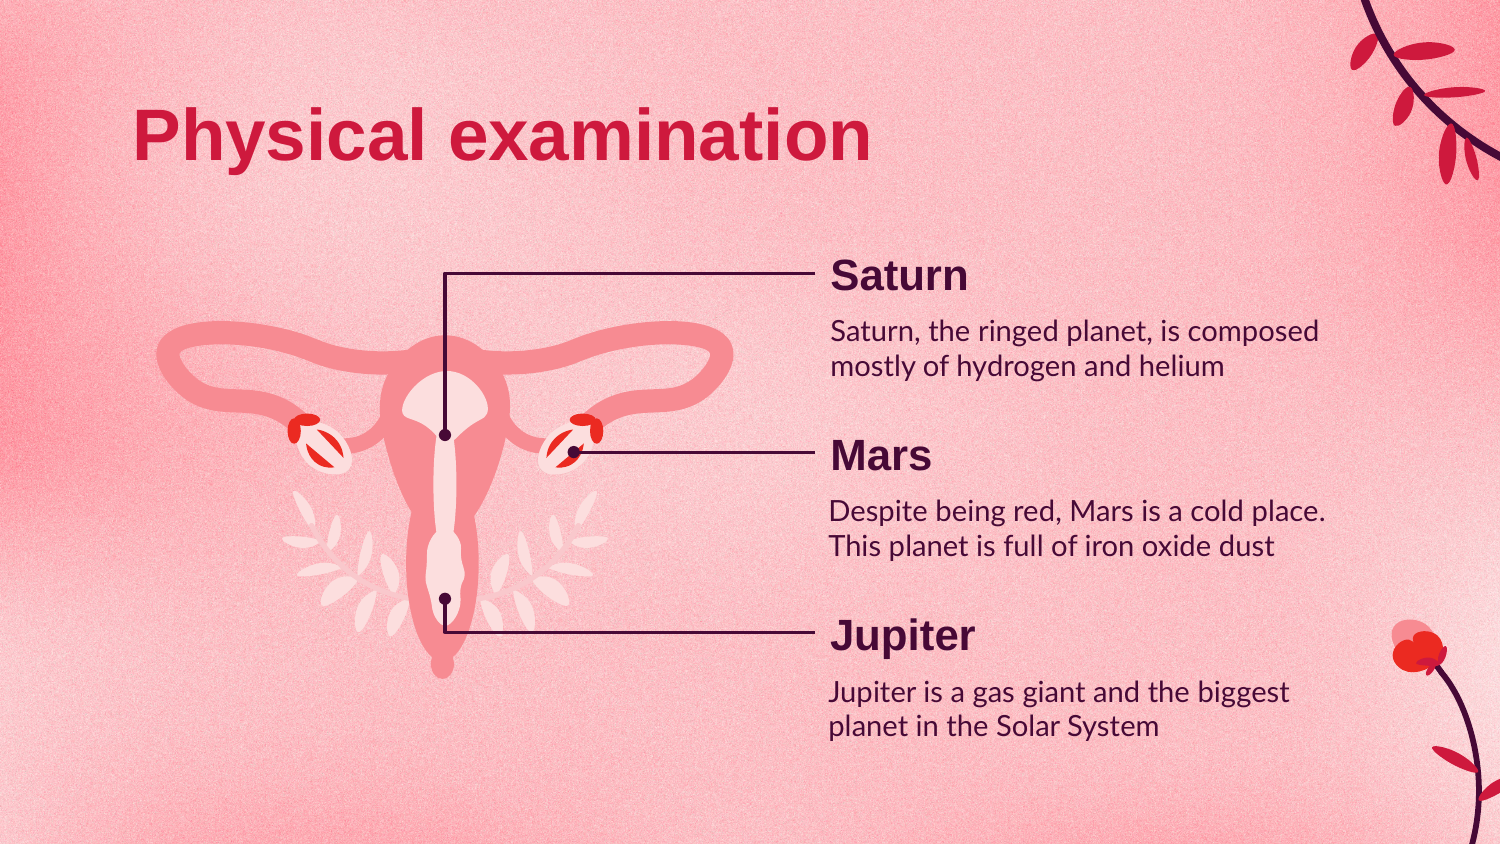

# Physical examination
Saturn
Saturn, the ringed planet, is composed mostly of hydrogen and helium

Mars
Despite being red, Mars is a cold place. This planet is full of iron oxide dust
Jupiter
Jupiter is a gas giant and the biggest planet in the Solar System